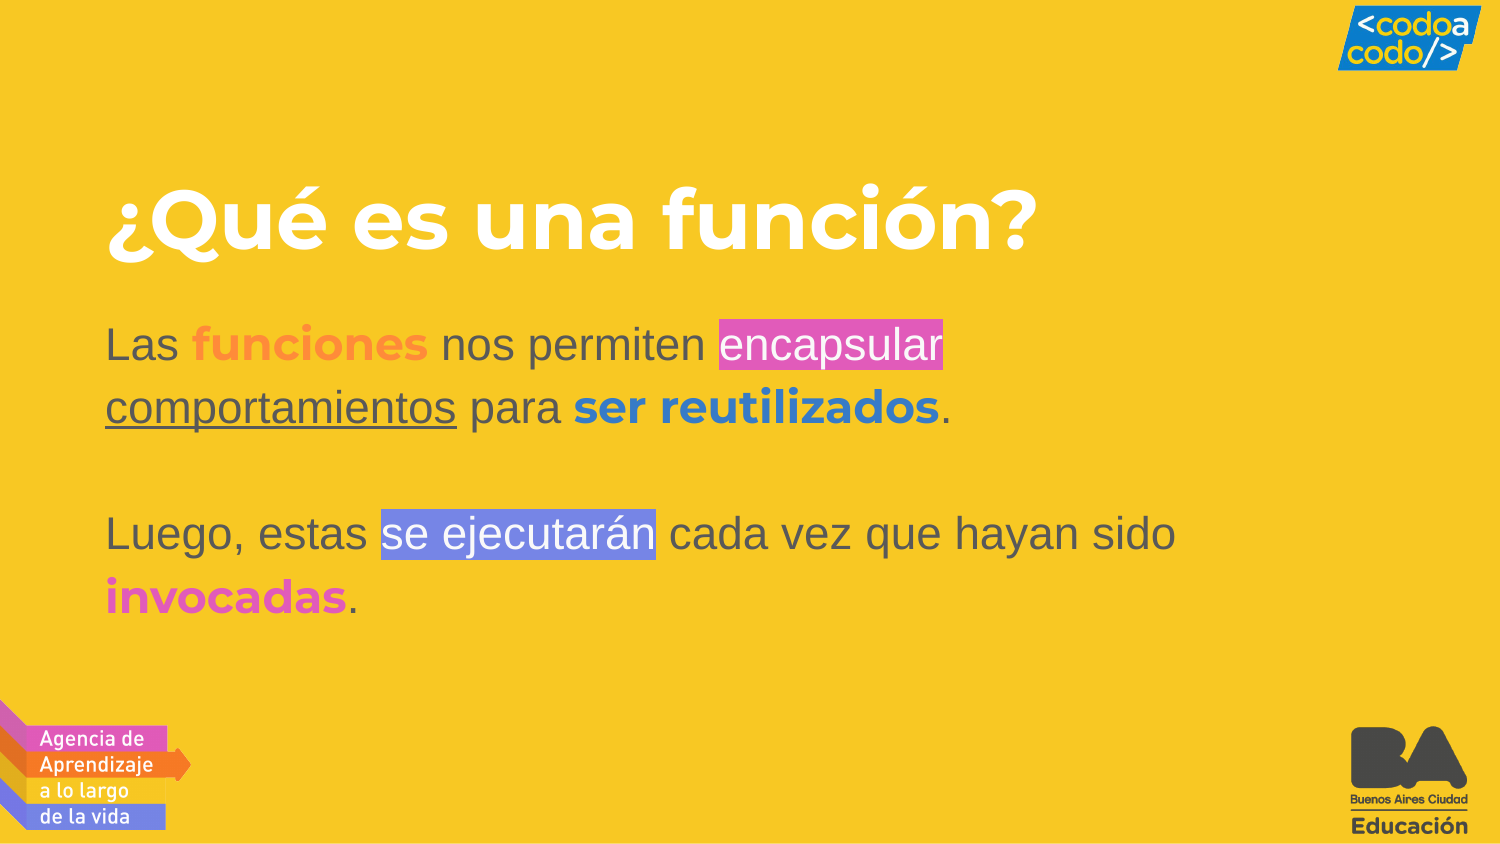

# ¿Qué es una función?
Las funciones nos permiten encapsular comportamientos para ser reutilizados.

Luego, estas se ejecutarán cada vez que hayan sido invocadas.